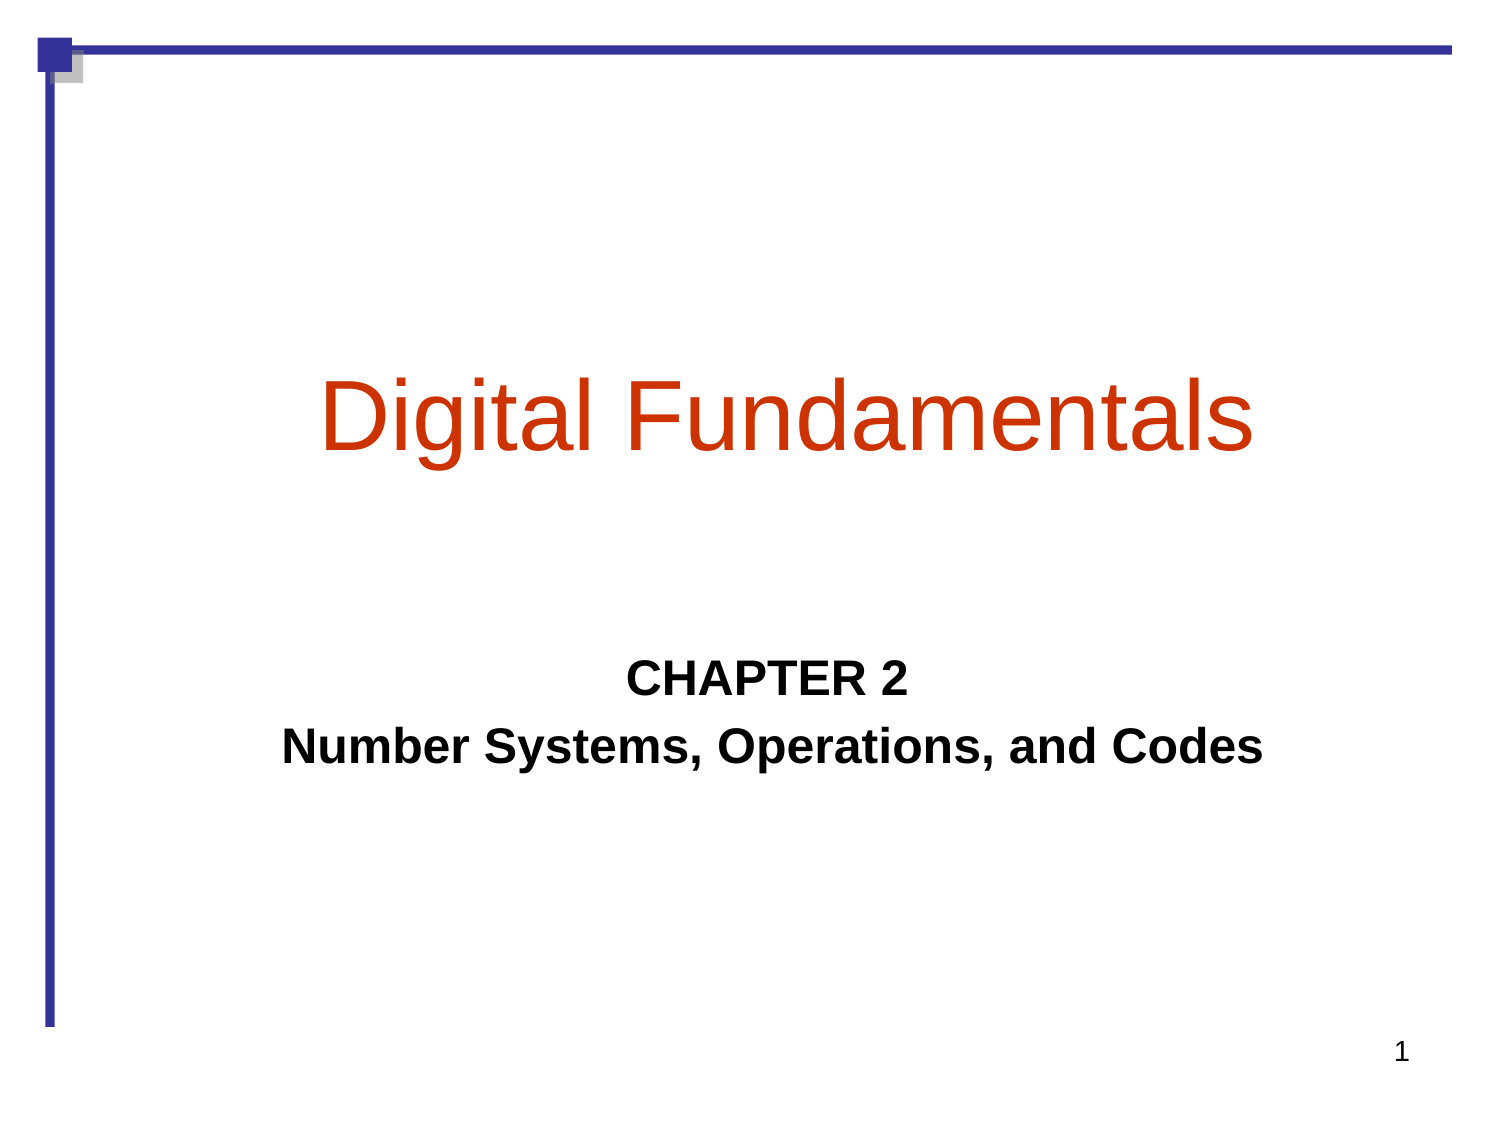

Digital Fundamentals
CHAPTER 2
Number Systems, Operations, and Codes
1